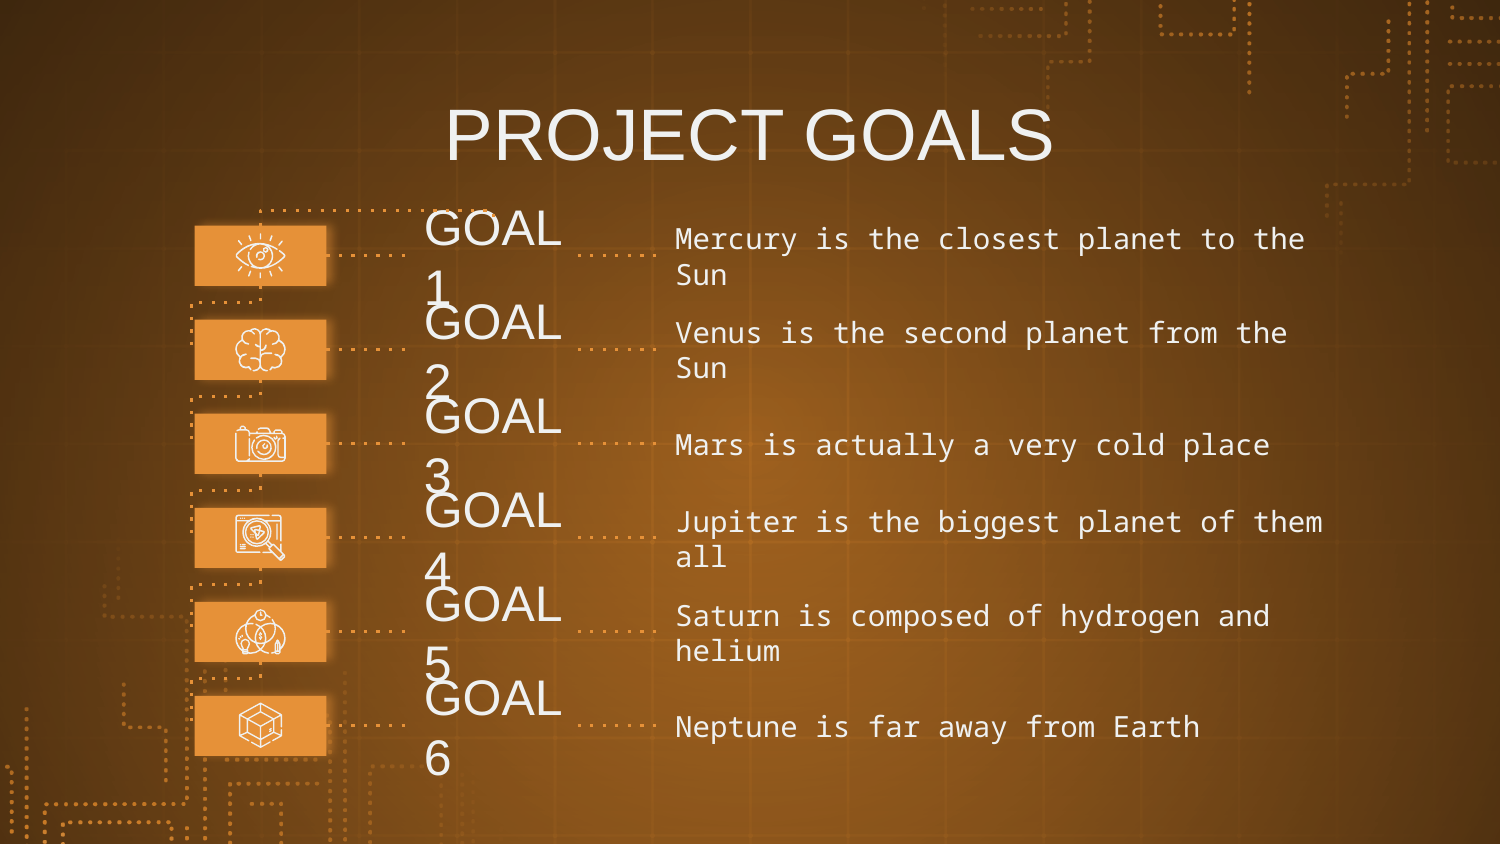

# PROJECT GOALS

GOAL 1
Mercury is the closest planet to the Sun

GOAL 2
Venus is the second planet from the Sun

GOAL 3
Mars is actually a very cold place

GOAL 4
Jupiter is the biggest planet of them all

GOAL 5
Saturn is composed of hydrogen and helium

GOAL 6
Neptune is far away from Earth